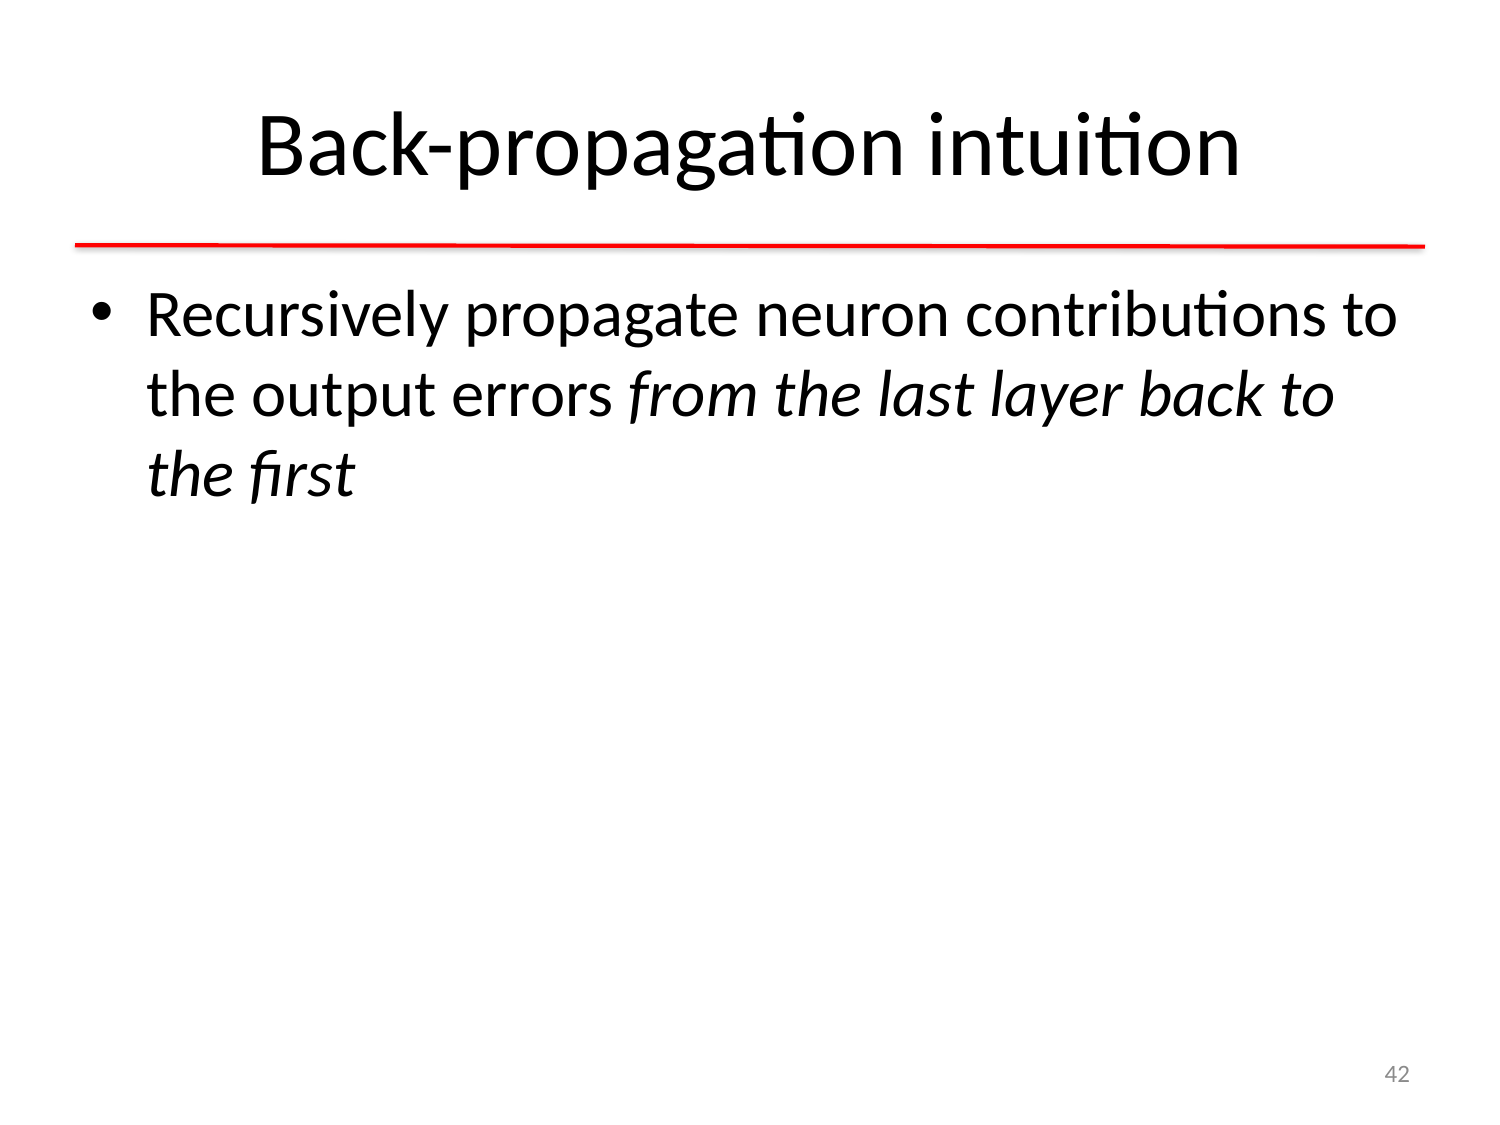

# Back-propagation intuition
Recursively propagate neuron contributions to the output errors from the last layer back to the first
42